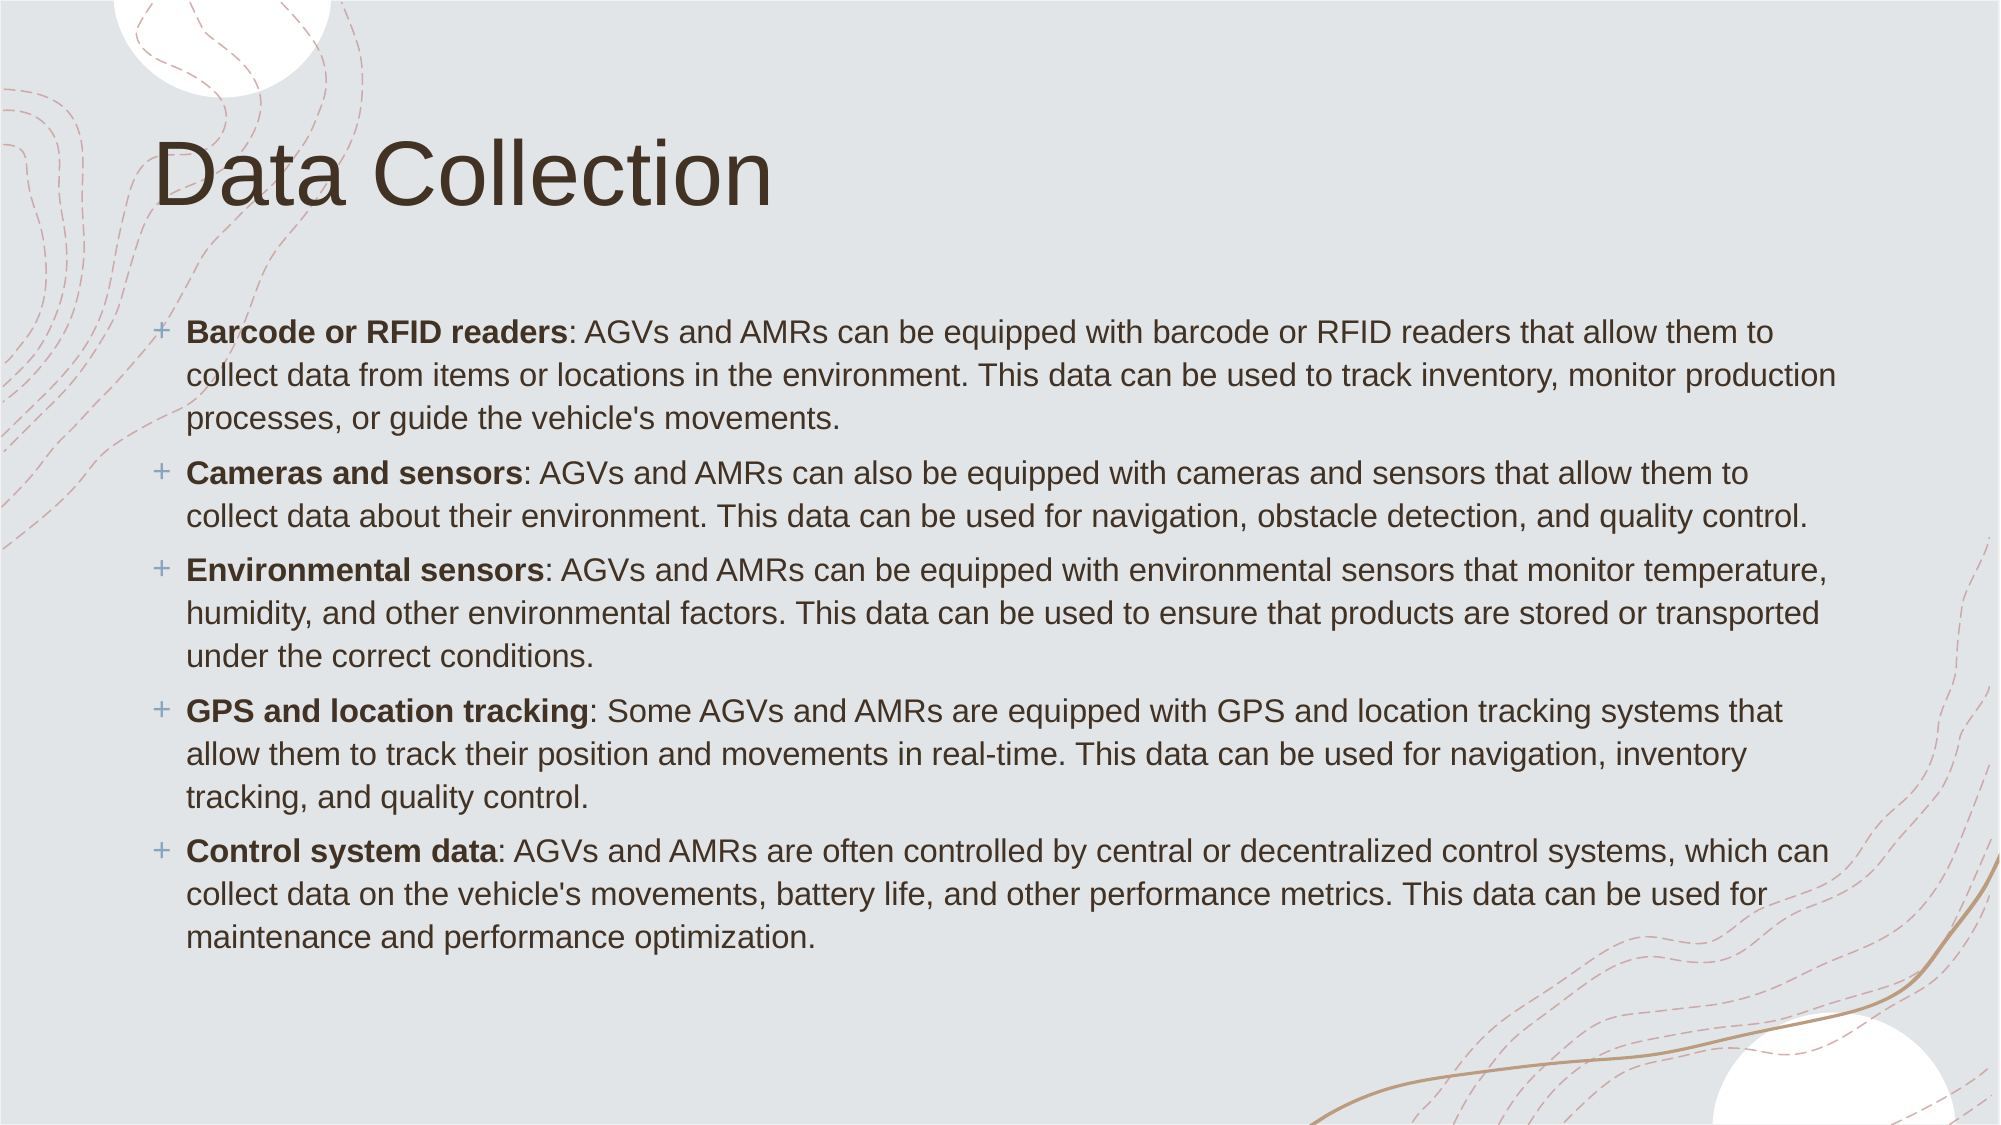

# Data Collection
Barcode or RFID readers: AGVs and AMRs can be equipped with barcode or RFID readers that allow them to collect data from items or locations in the environment. This data can be used to track inventory, monitor production processes, or guide the vehicle's movements.
Cameras and sensors: AGVs and AMRs can also be equipped with cameras and sensors that allow them to collect data about their environment. This data can be used for navigation, obstacle detection, and quality control.
Environmental sensors: AGVs and AMRs can be equipped with environmental sensors that monitor temperature, humidity, and other environmental factors. This data can be used to ensure that products are stored or transported under the correct conditions.
GPS and location tracking: Some AGVs and AMRs are equipped with GPS and location tracking systems that allow them to track their position and movements in real-time. This data can be used for navigation, inventory tracking, and quality control.
Control system data: AGVs and AMRs are often controlled by central or decentralized control systems, which can collect data on the vehicle's movements, battery life, and other performance metrics. This data can be used for maintenance and performance optimization.